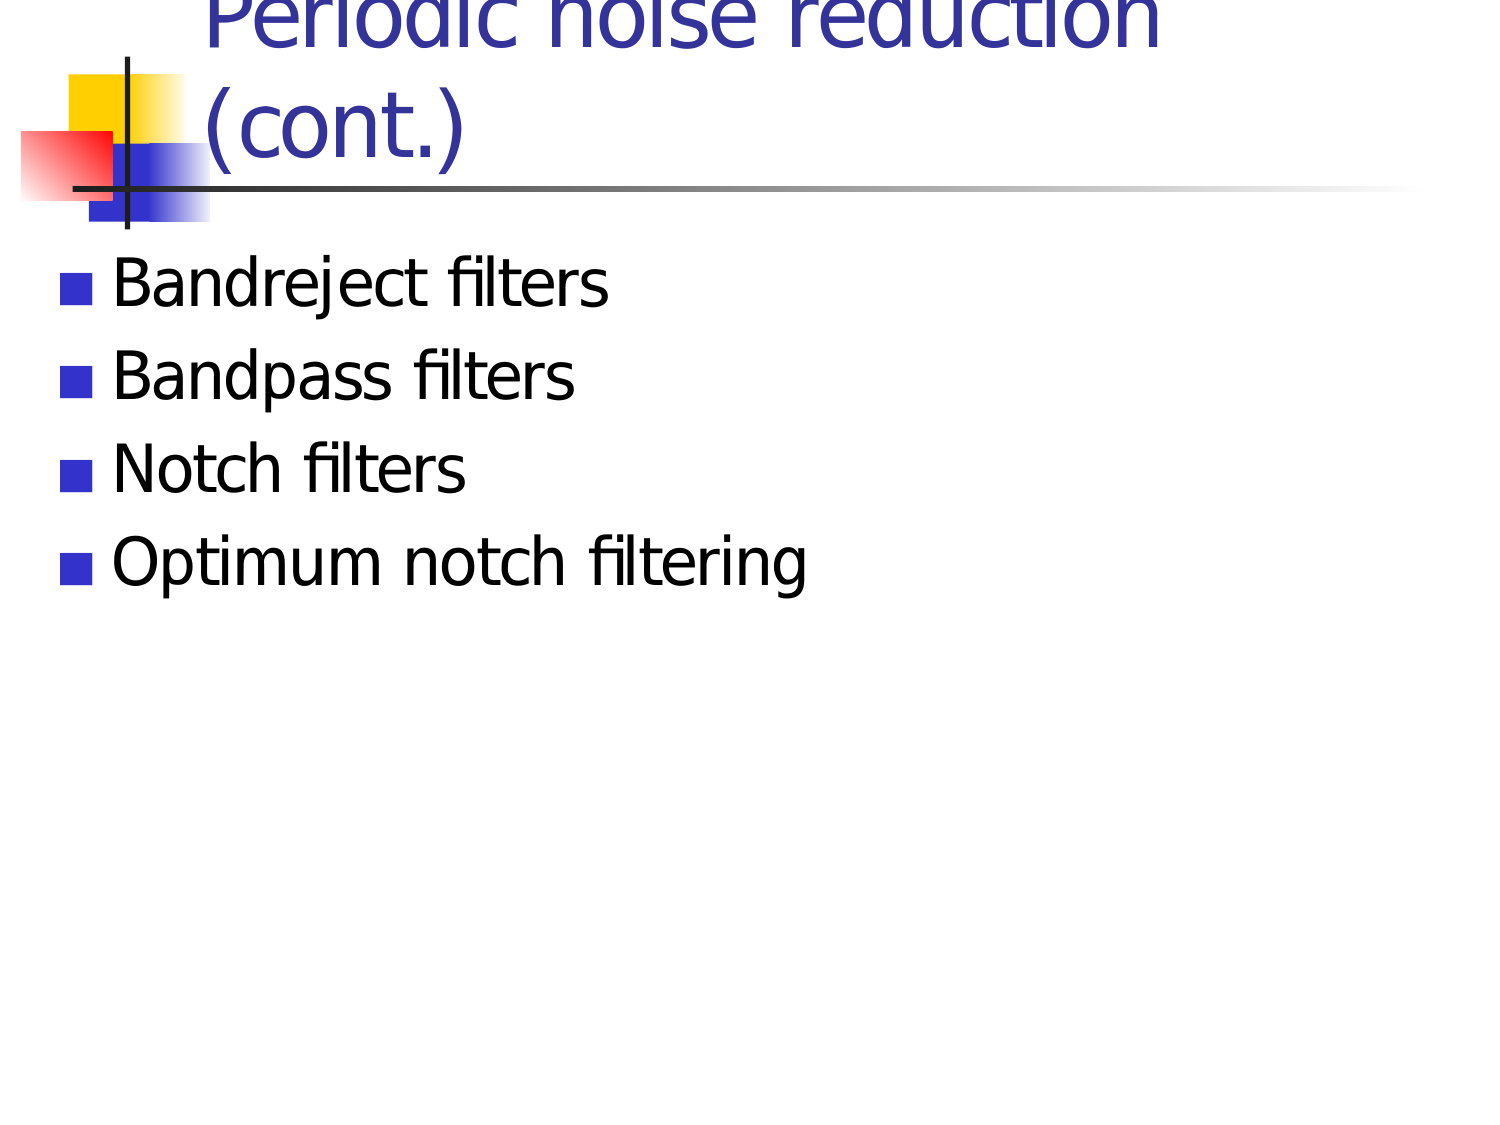

# Periodic noise reduction (cont.)
Bandreject filters
Bandpass filters
Notch filters
Optimum notch filtering